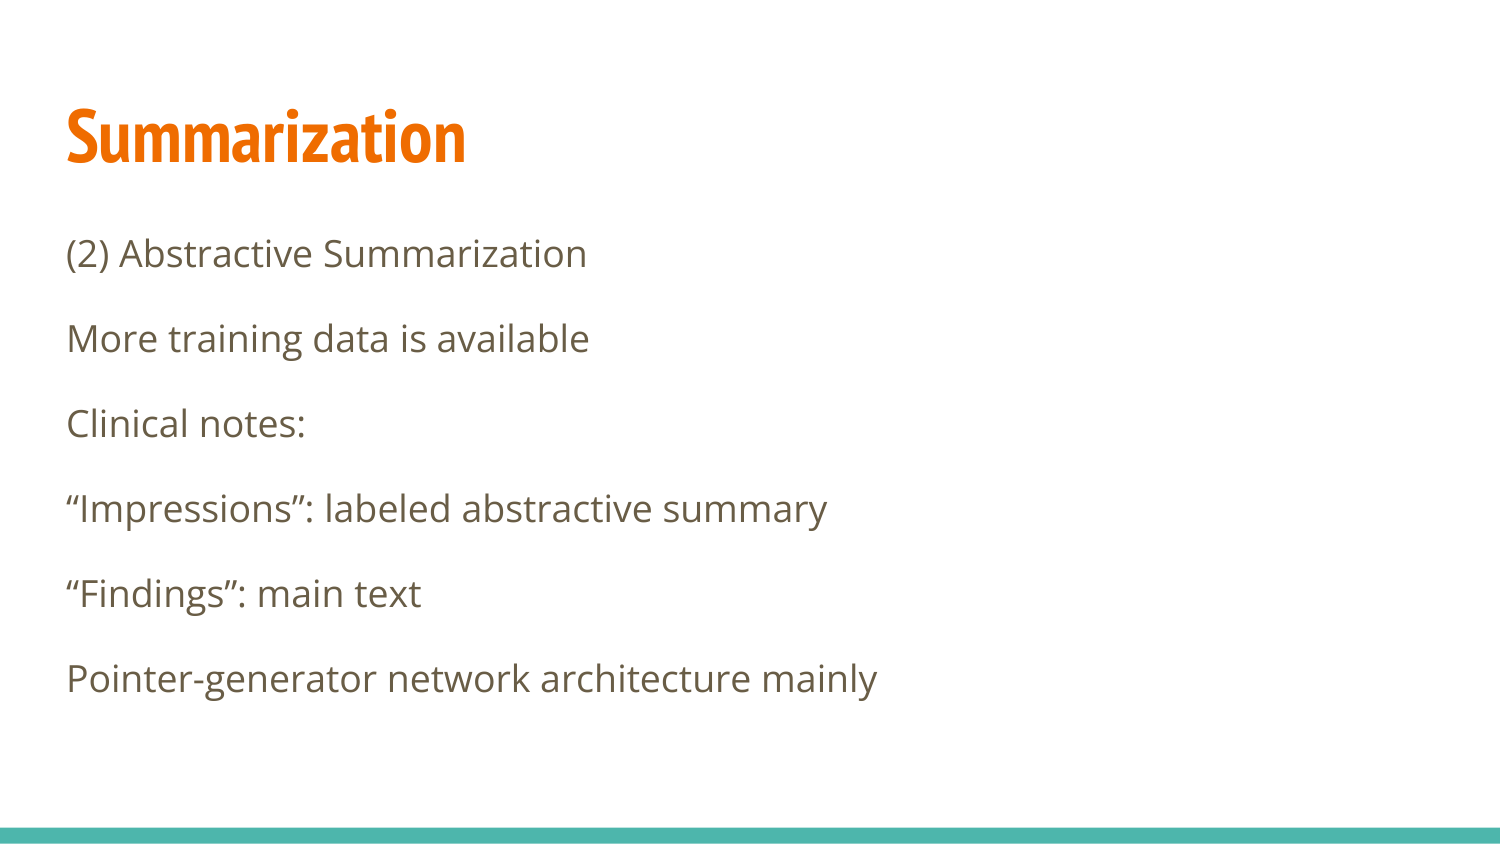

# Summarization
(2) Abstractive Summarization
More training data is available
Clinical notes:
“Impressions”: labeled abstractive summary
“Findings”: main text
Pointer-generator network architecture mainly